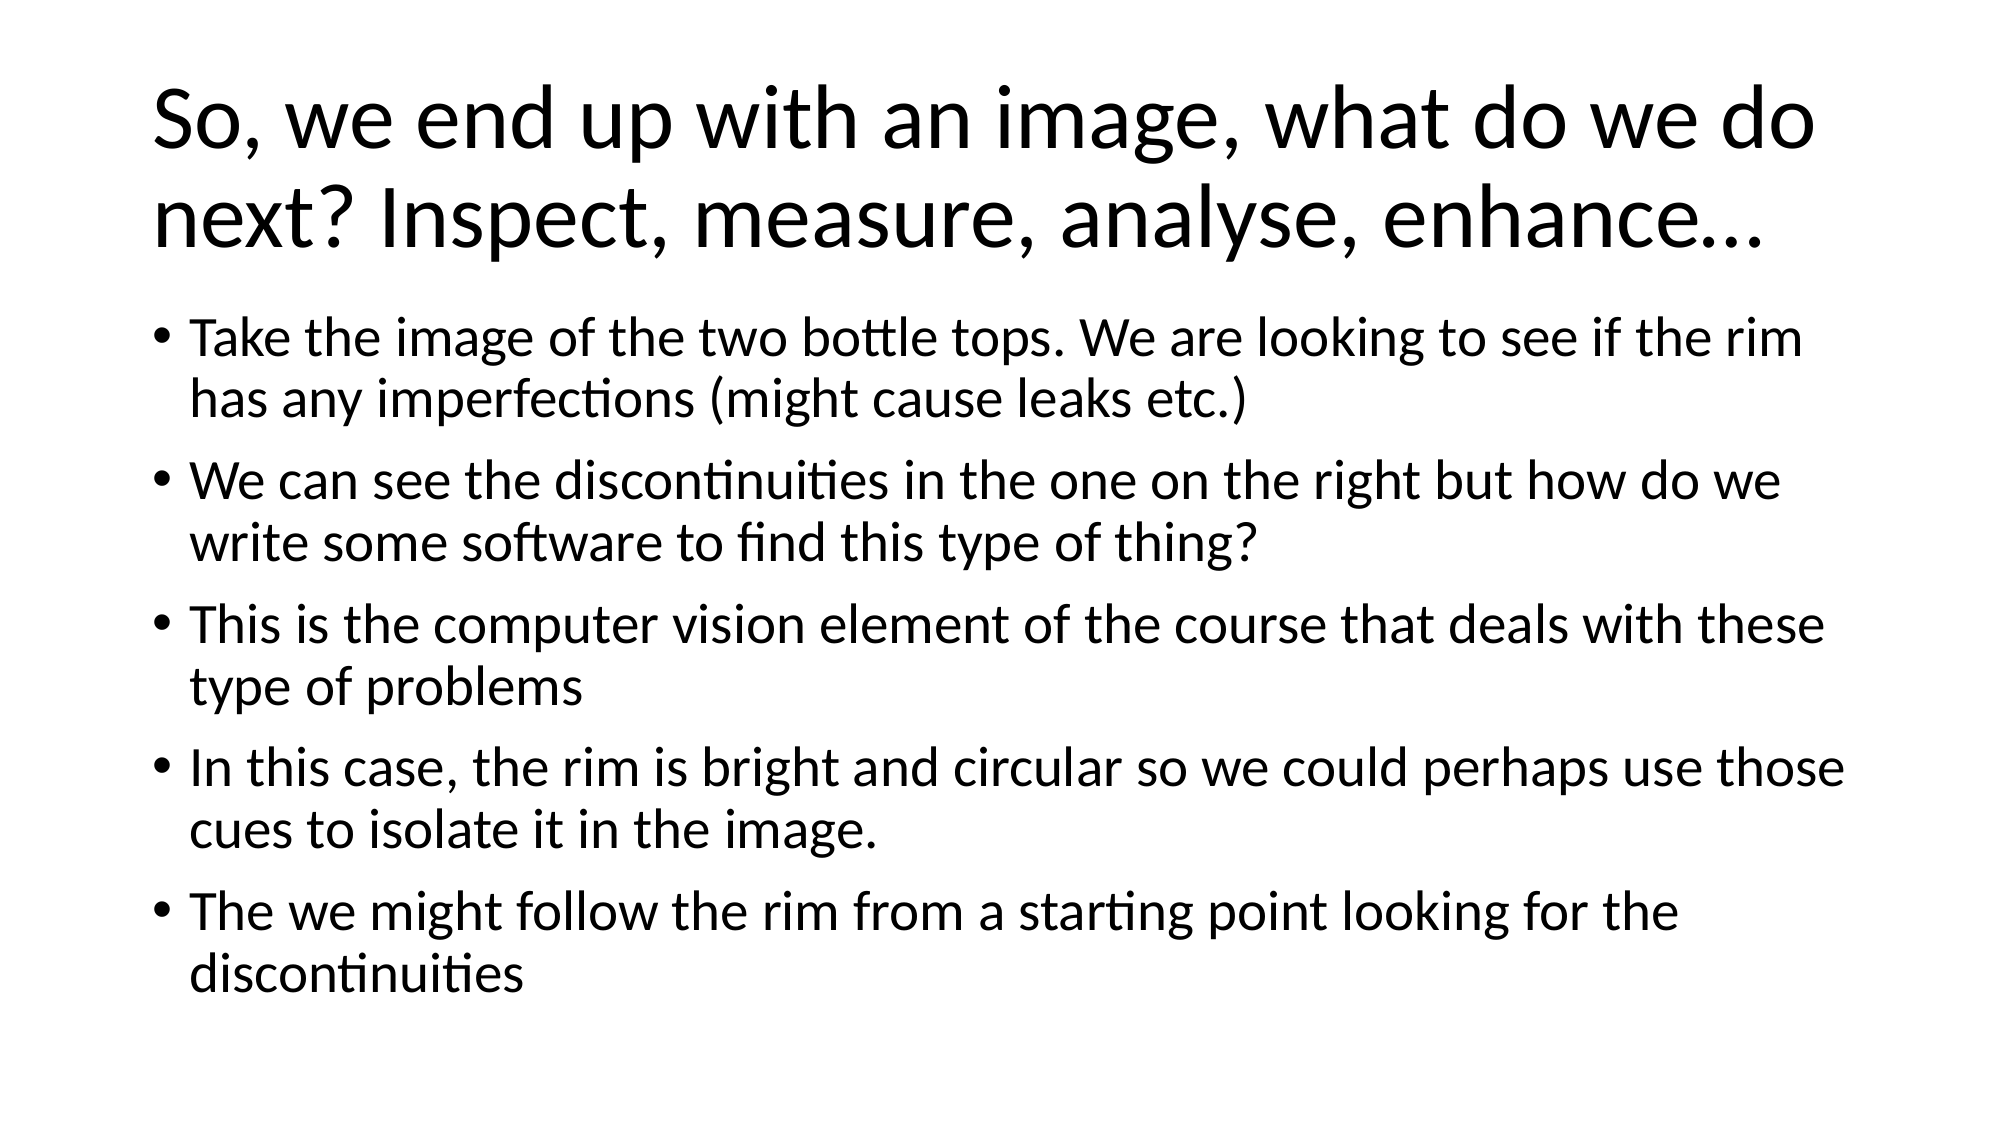

# So, we end up with an image, what do we do next? Inspect, measure, analyse, enhance…
Take the image of the two bottle tops. We are looking to see if the rim has any imperfections (might cause leaks etc.)
We can see the discontinuities in the one on the right but how do we write some software to find this type of thing?
This is the computer vision element of the course that deals with these type of problems
In this case, the rim is bright and circular so we could perhaps use those cues to isolate it in the image.
The we might follow the rim from a starting point looking for the discontinuities